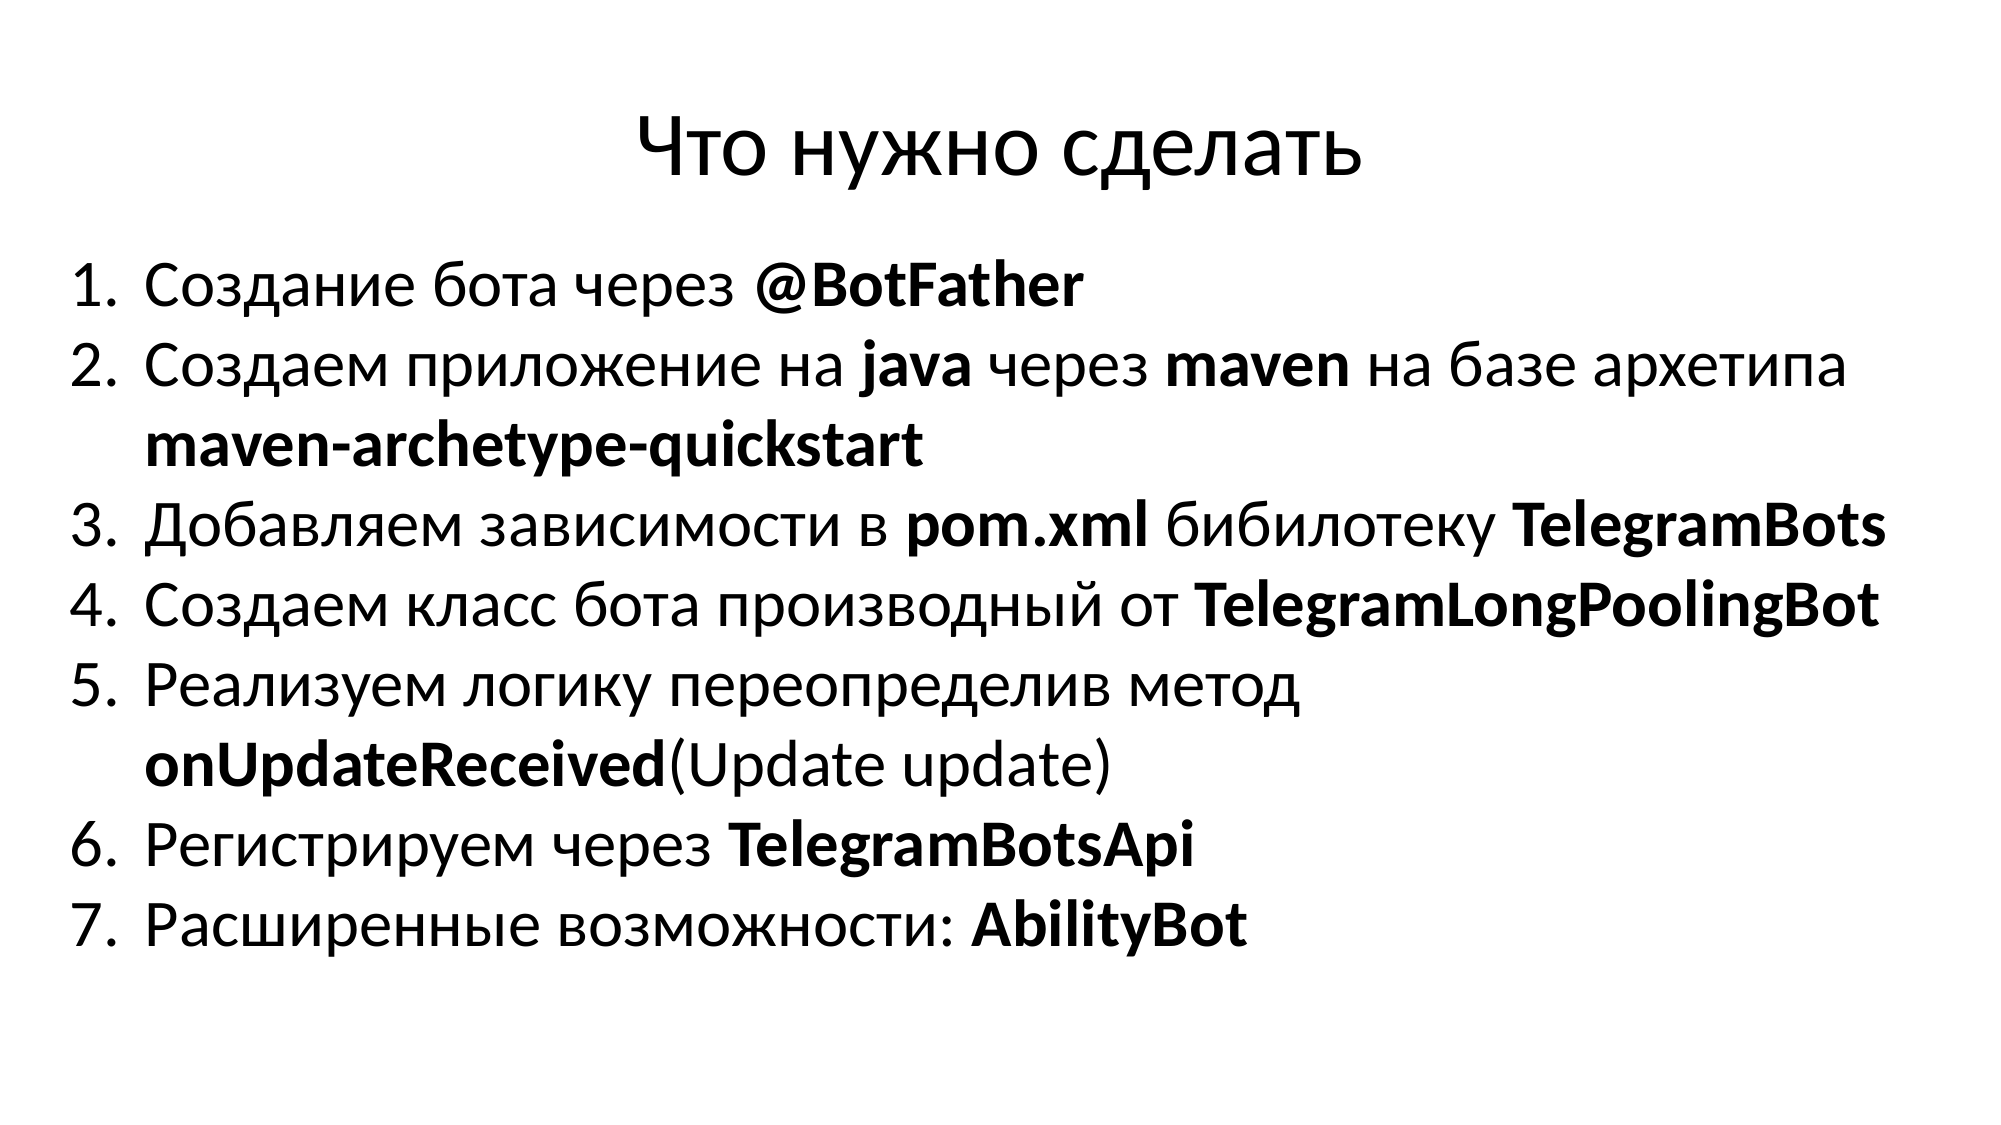

# Что нужно сделать
Создание бота через @BotFather
Создаем приложение на java через maven на базе архетипа
maven-archetype-quickstart
Добавляем зависимости в pom.xml бибилотеку TelegramBots
Создаем класс бота производный от TelegramLongPoolingBot
Реализуем логику переопределив метод onUpdateReceived(Update update)
Регистрируем через TelegramBotsApi
Расширенные возможности: AbilityBot